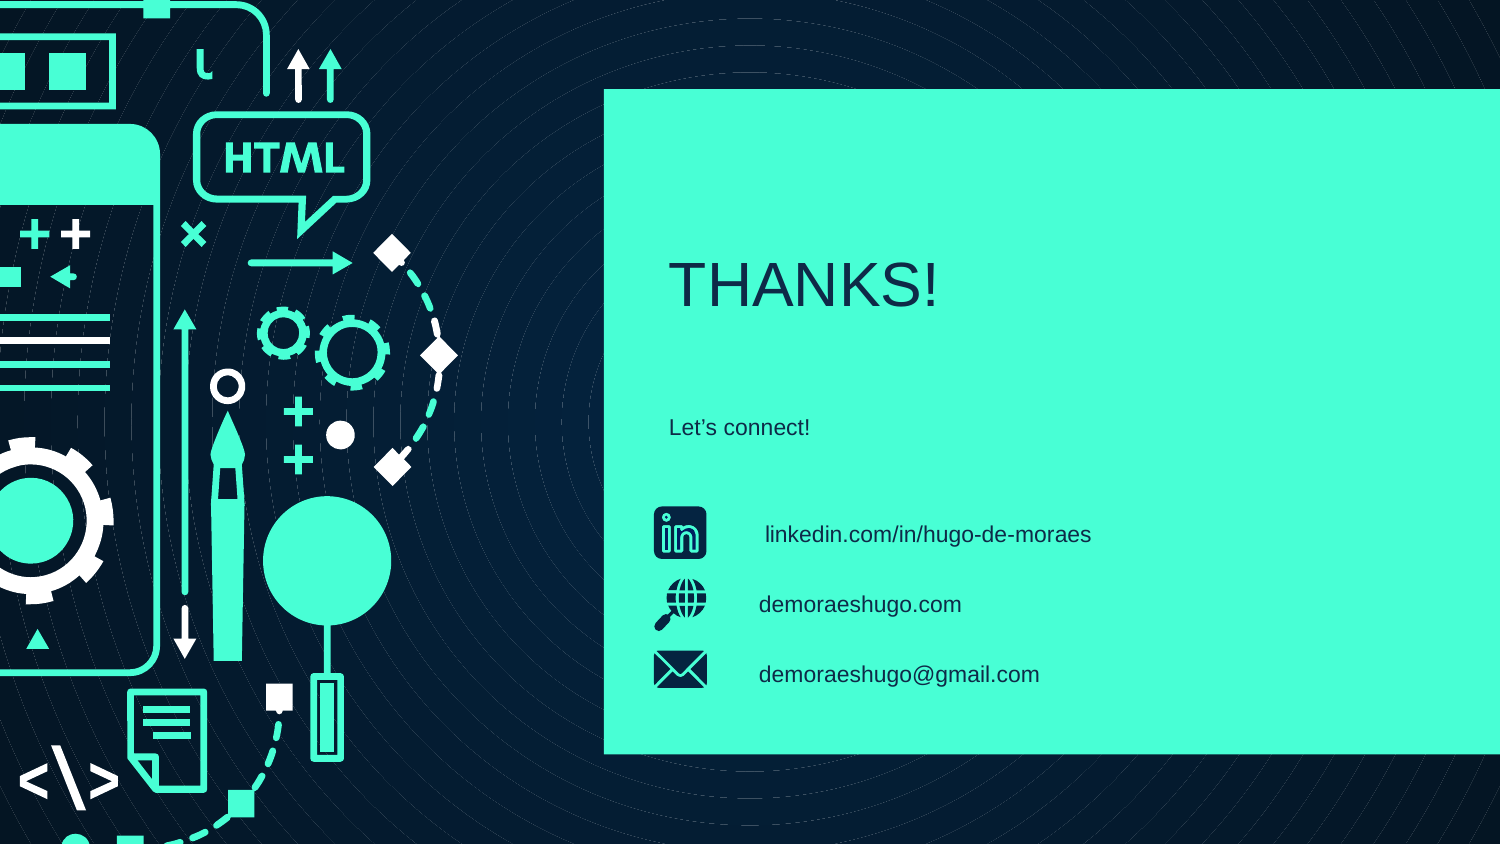

# THANKS!

Let’s connect!

linkedin.com/in/hugo-de-moraes

demoraeshugo.com

demoraeshugo@gmail.com